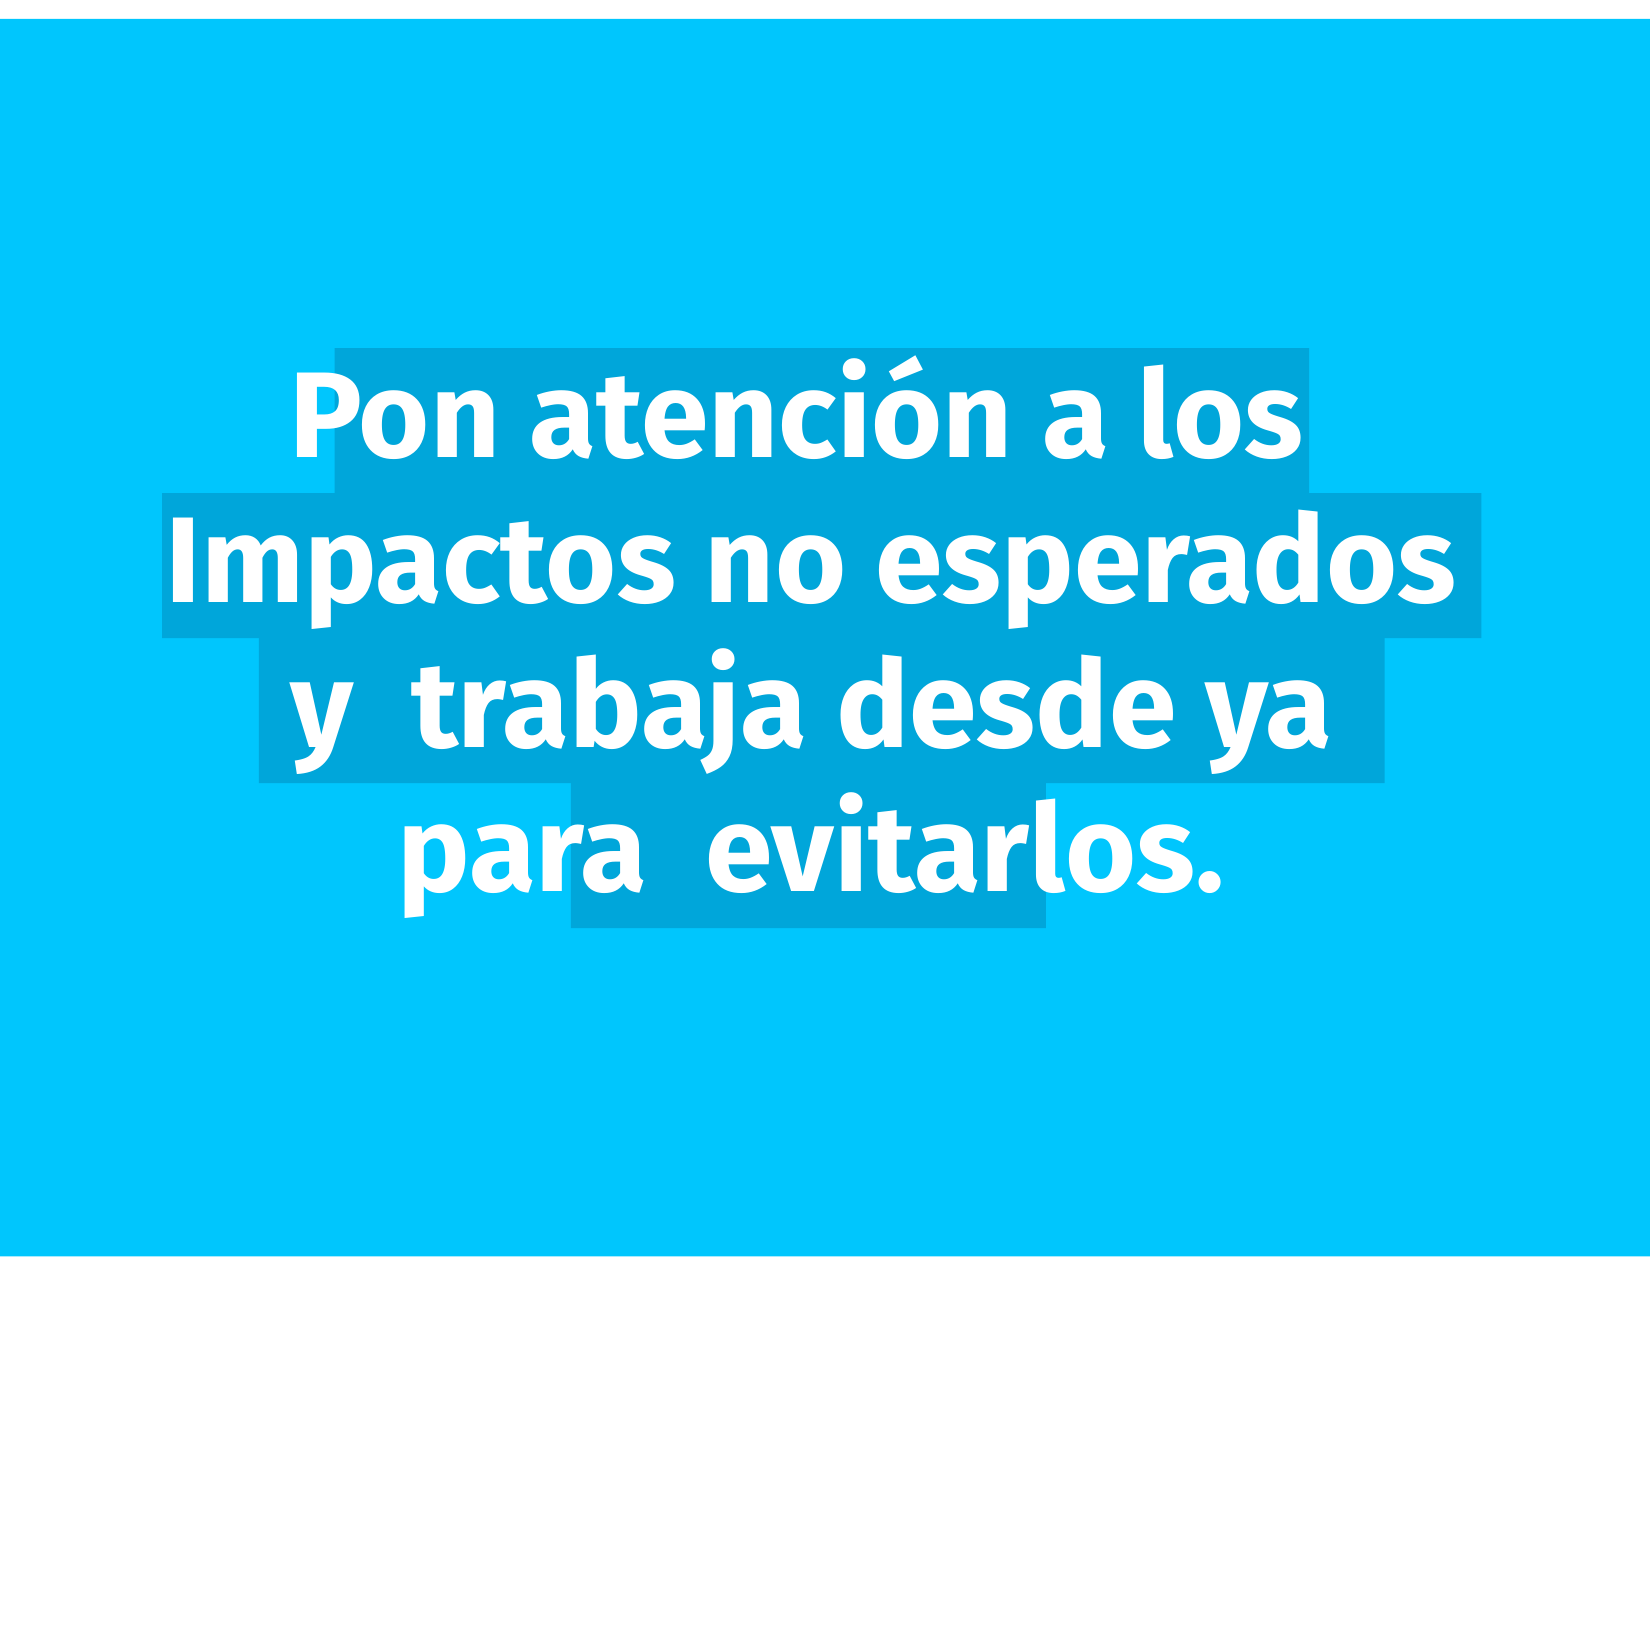

Pon atención a los  Impactos no esperados y  trabaja desde ya para  evitarlos.